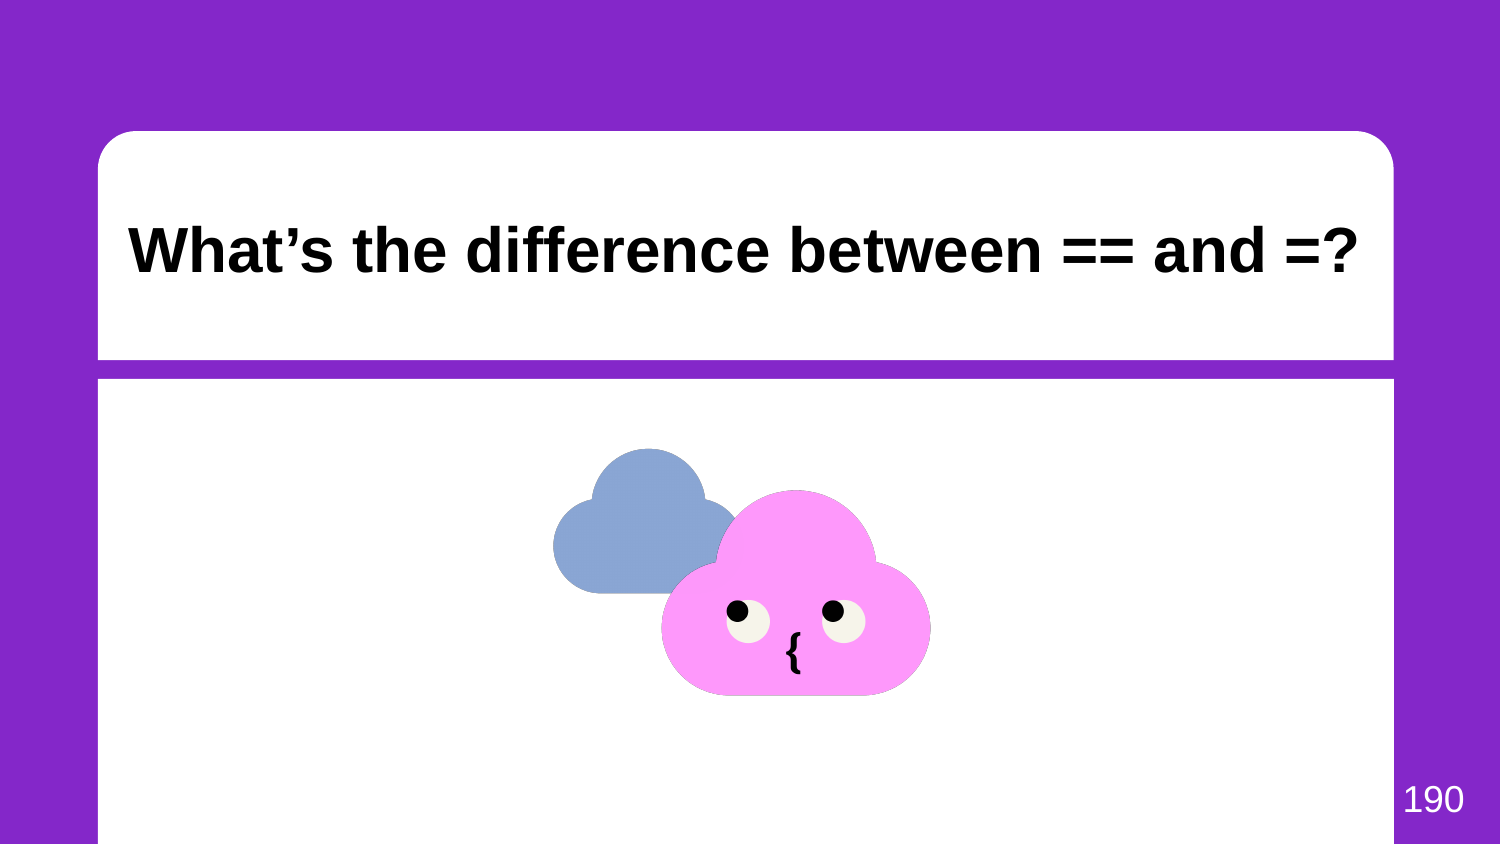

# What’s the difference between == and =?